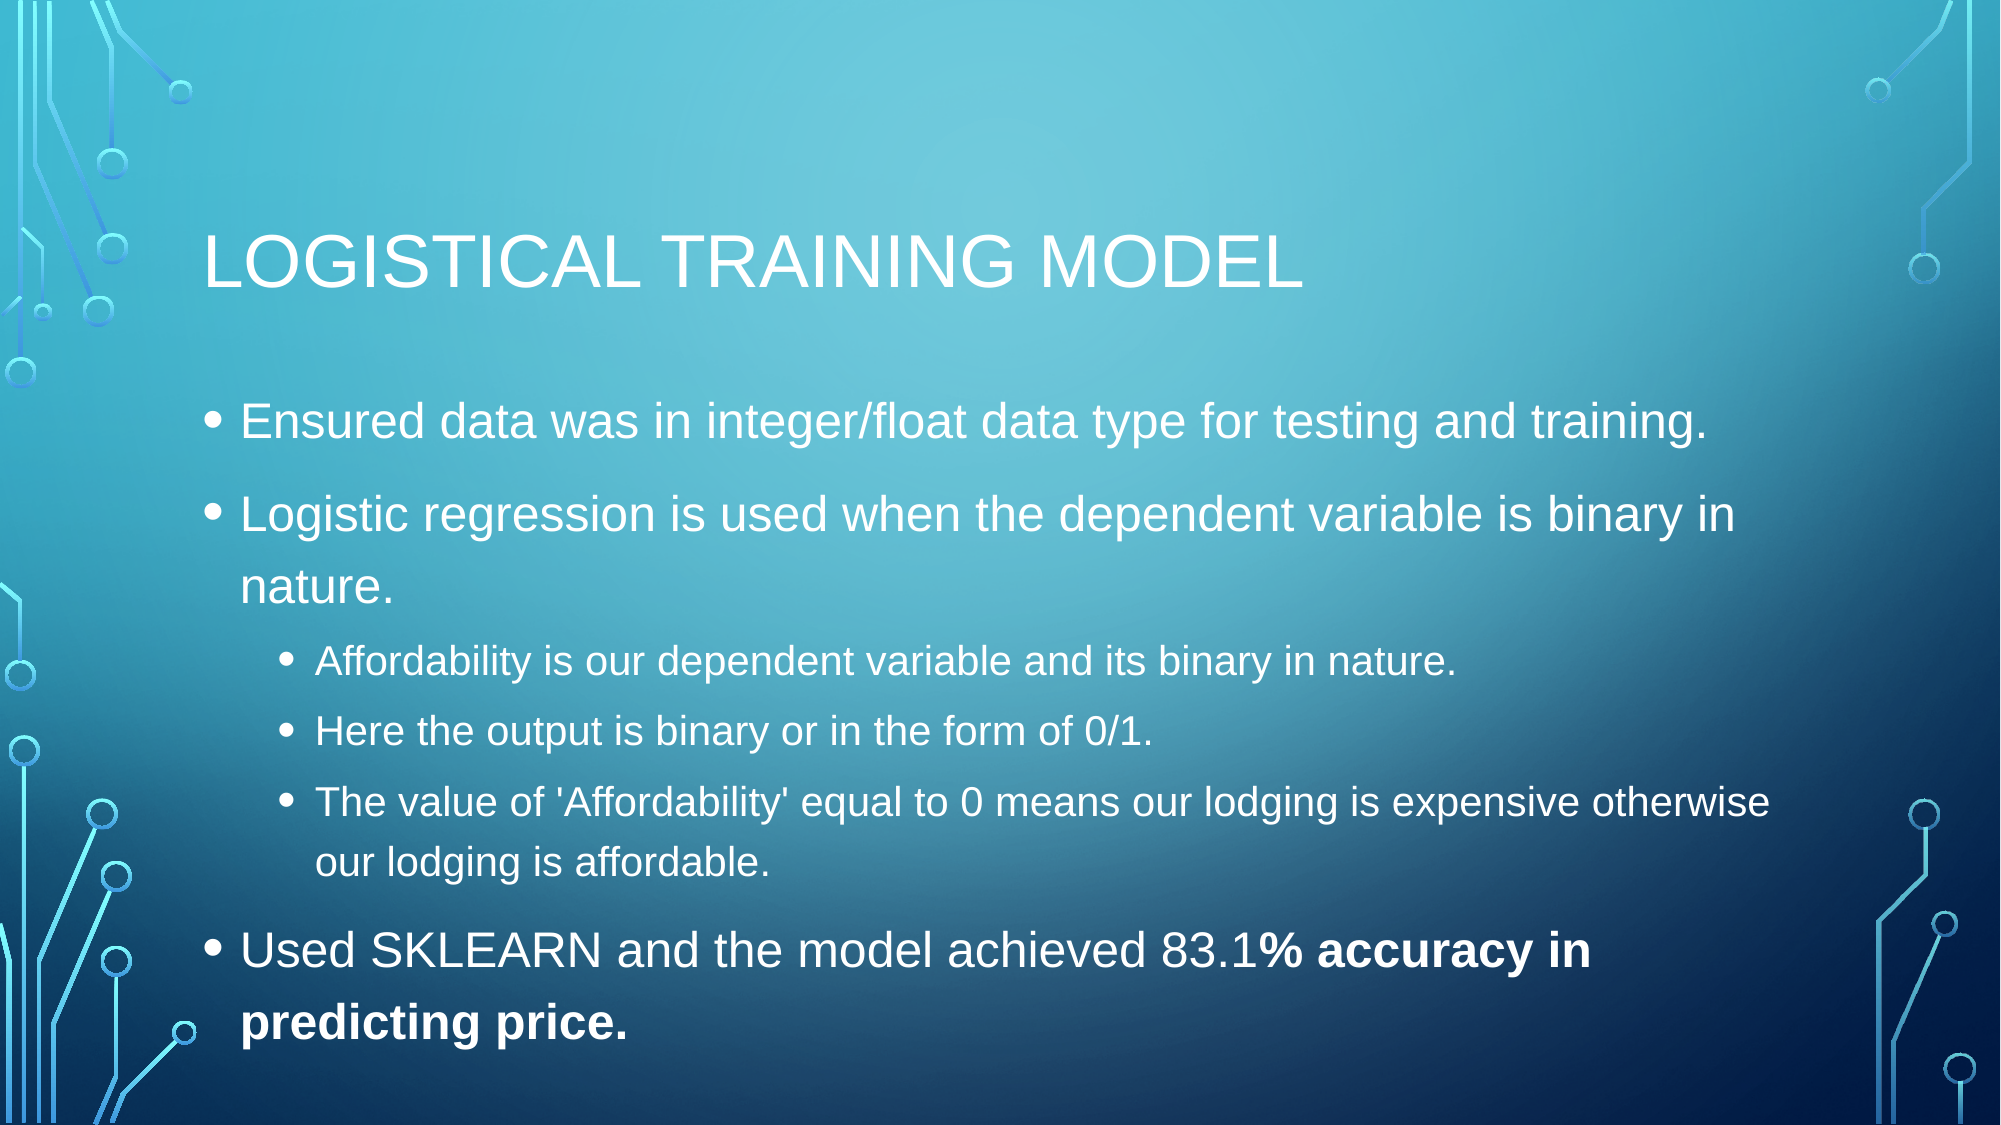

# Logistical training model
Ensured data was in integer/float data type for testing and training.
Logistic regression is used when the dependent variable is binary in nature.
Affordability is our dependent variable and its binary in nature.
Here the output is binary or in the form of 0/1.
The value of 'Affordability' equal to 0 means our lodging is expensive otherwise our lodging is affordable.
Used SKLEARN and the model achieved 83.1% accuracy in predicting price.